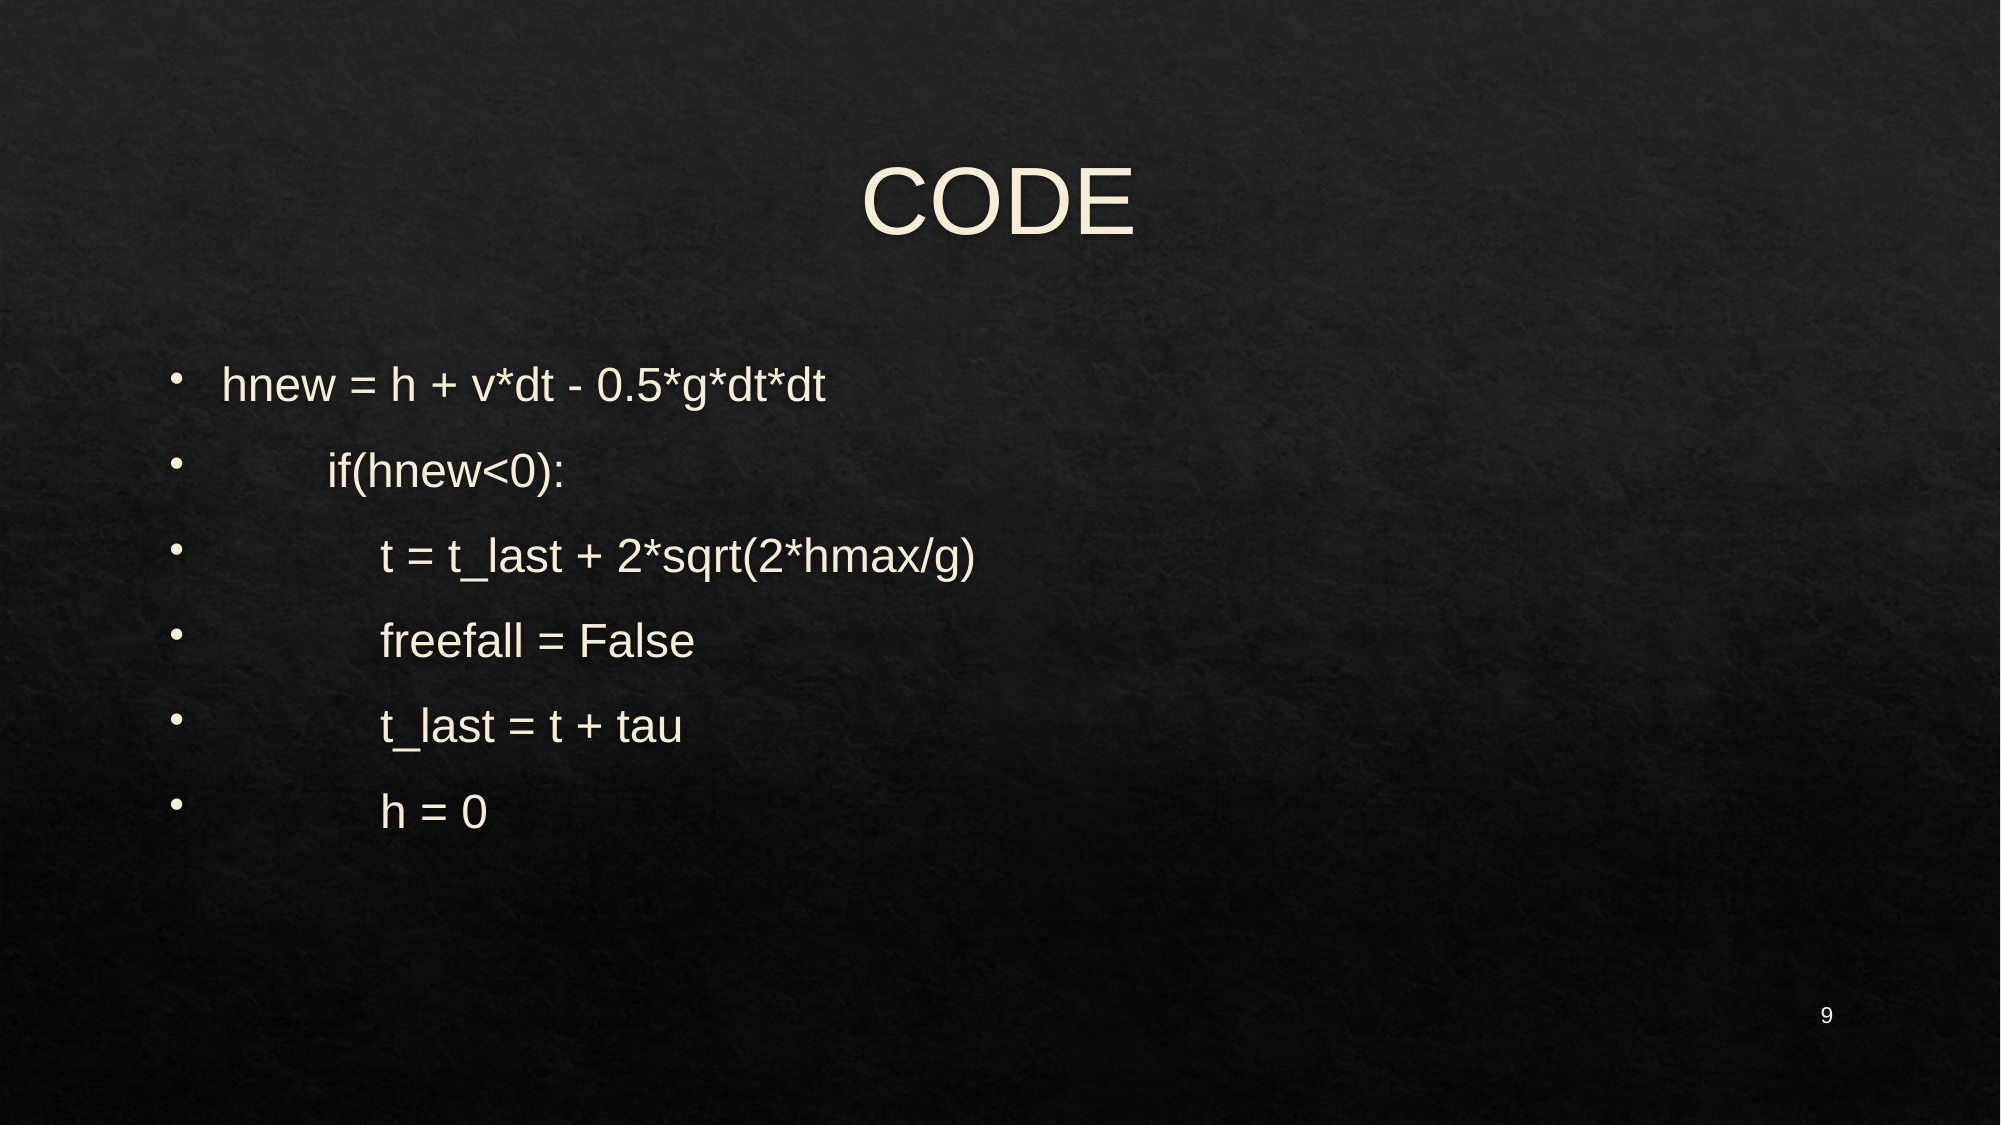

# CODE
hnew = h + v*dt - 0.5*g*dt*dt
        if(hnew<0):
            t = t_last + 2*sqrt(2*hmax/g)
            freefall = False
            t_last = t + tau
            h = 0
9